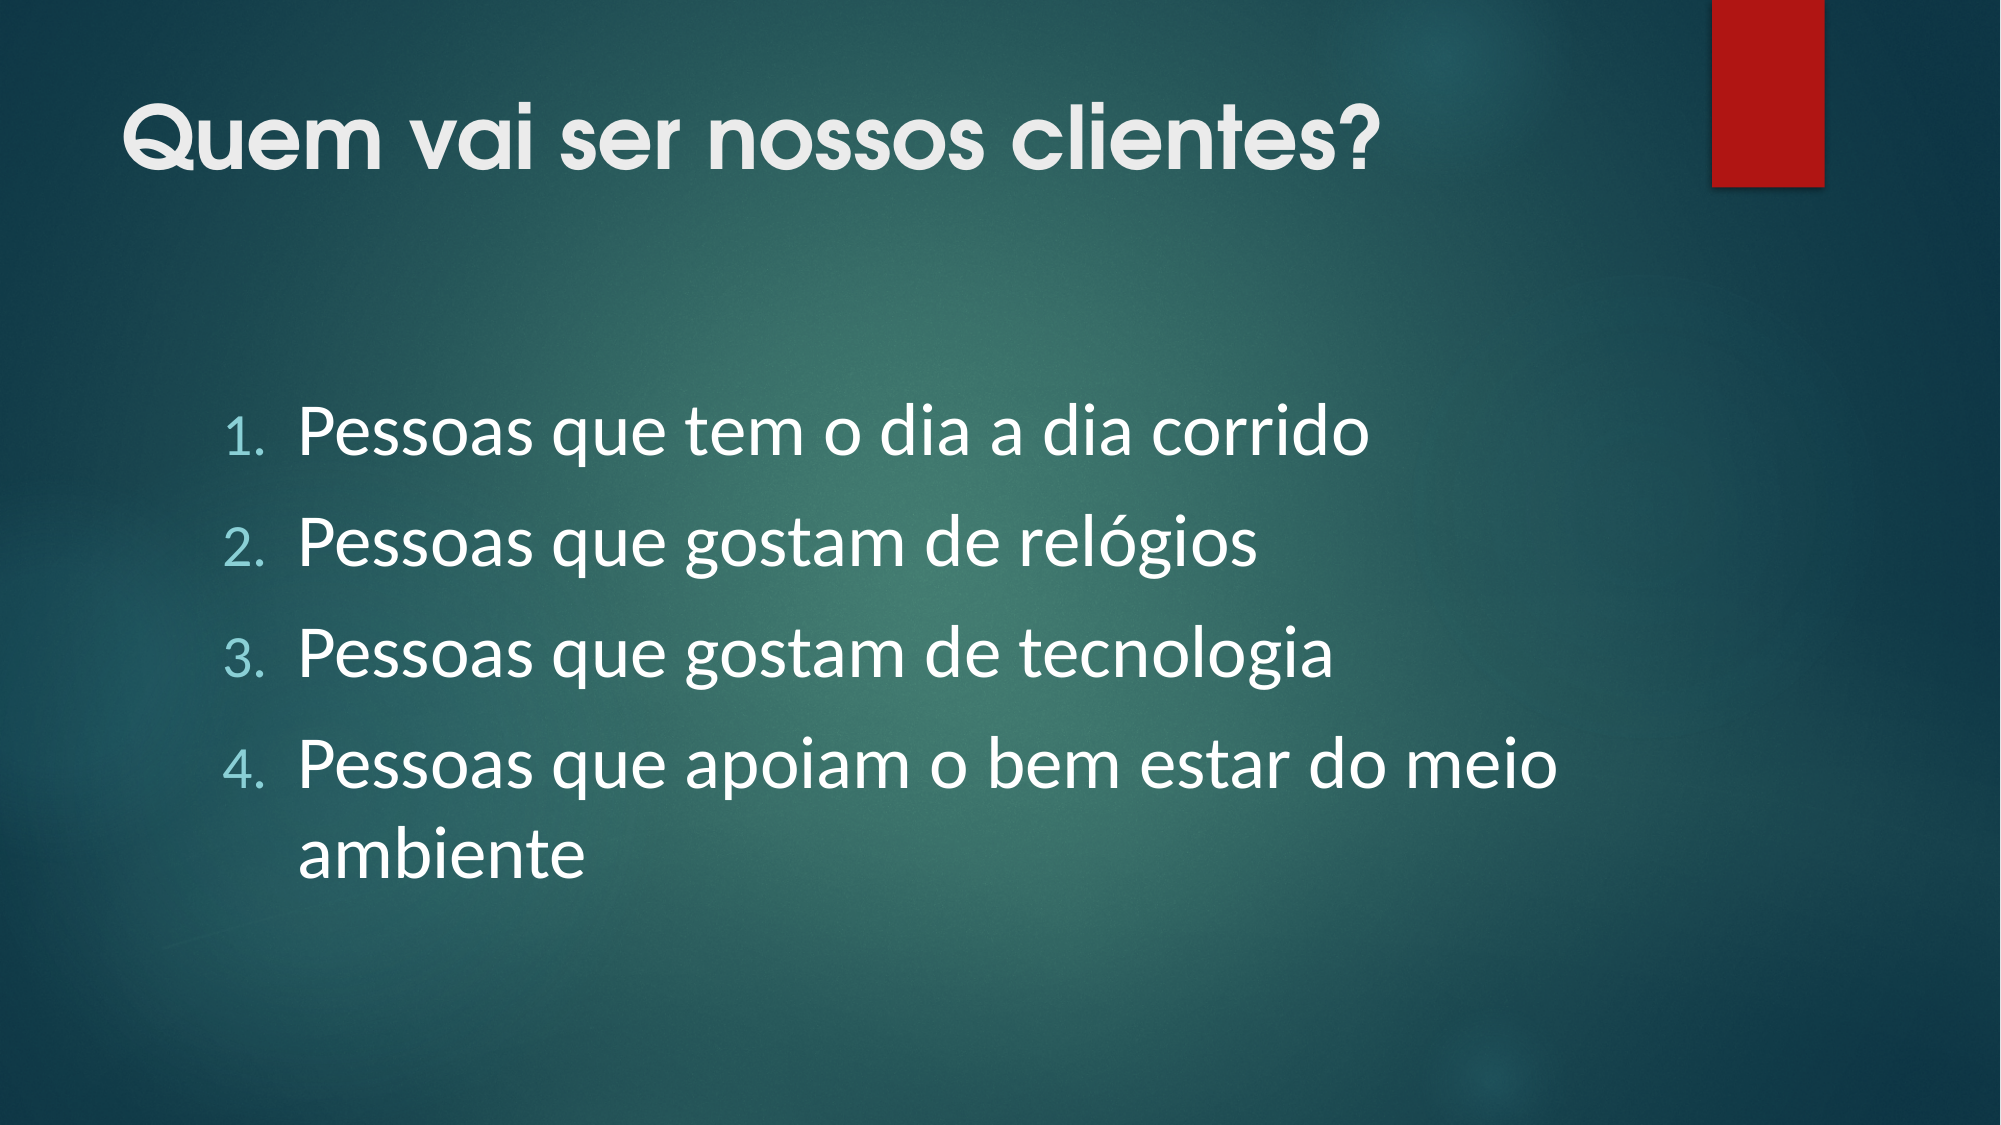

# Quem vai ser nossos clientes?
Pessoas que tem o dia a dia corrido
Pessoas que gostam de relógios
Pessoas que gostam de tecnologia
Pessoas que apoiam o bem estar do meio ambiente